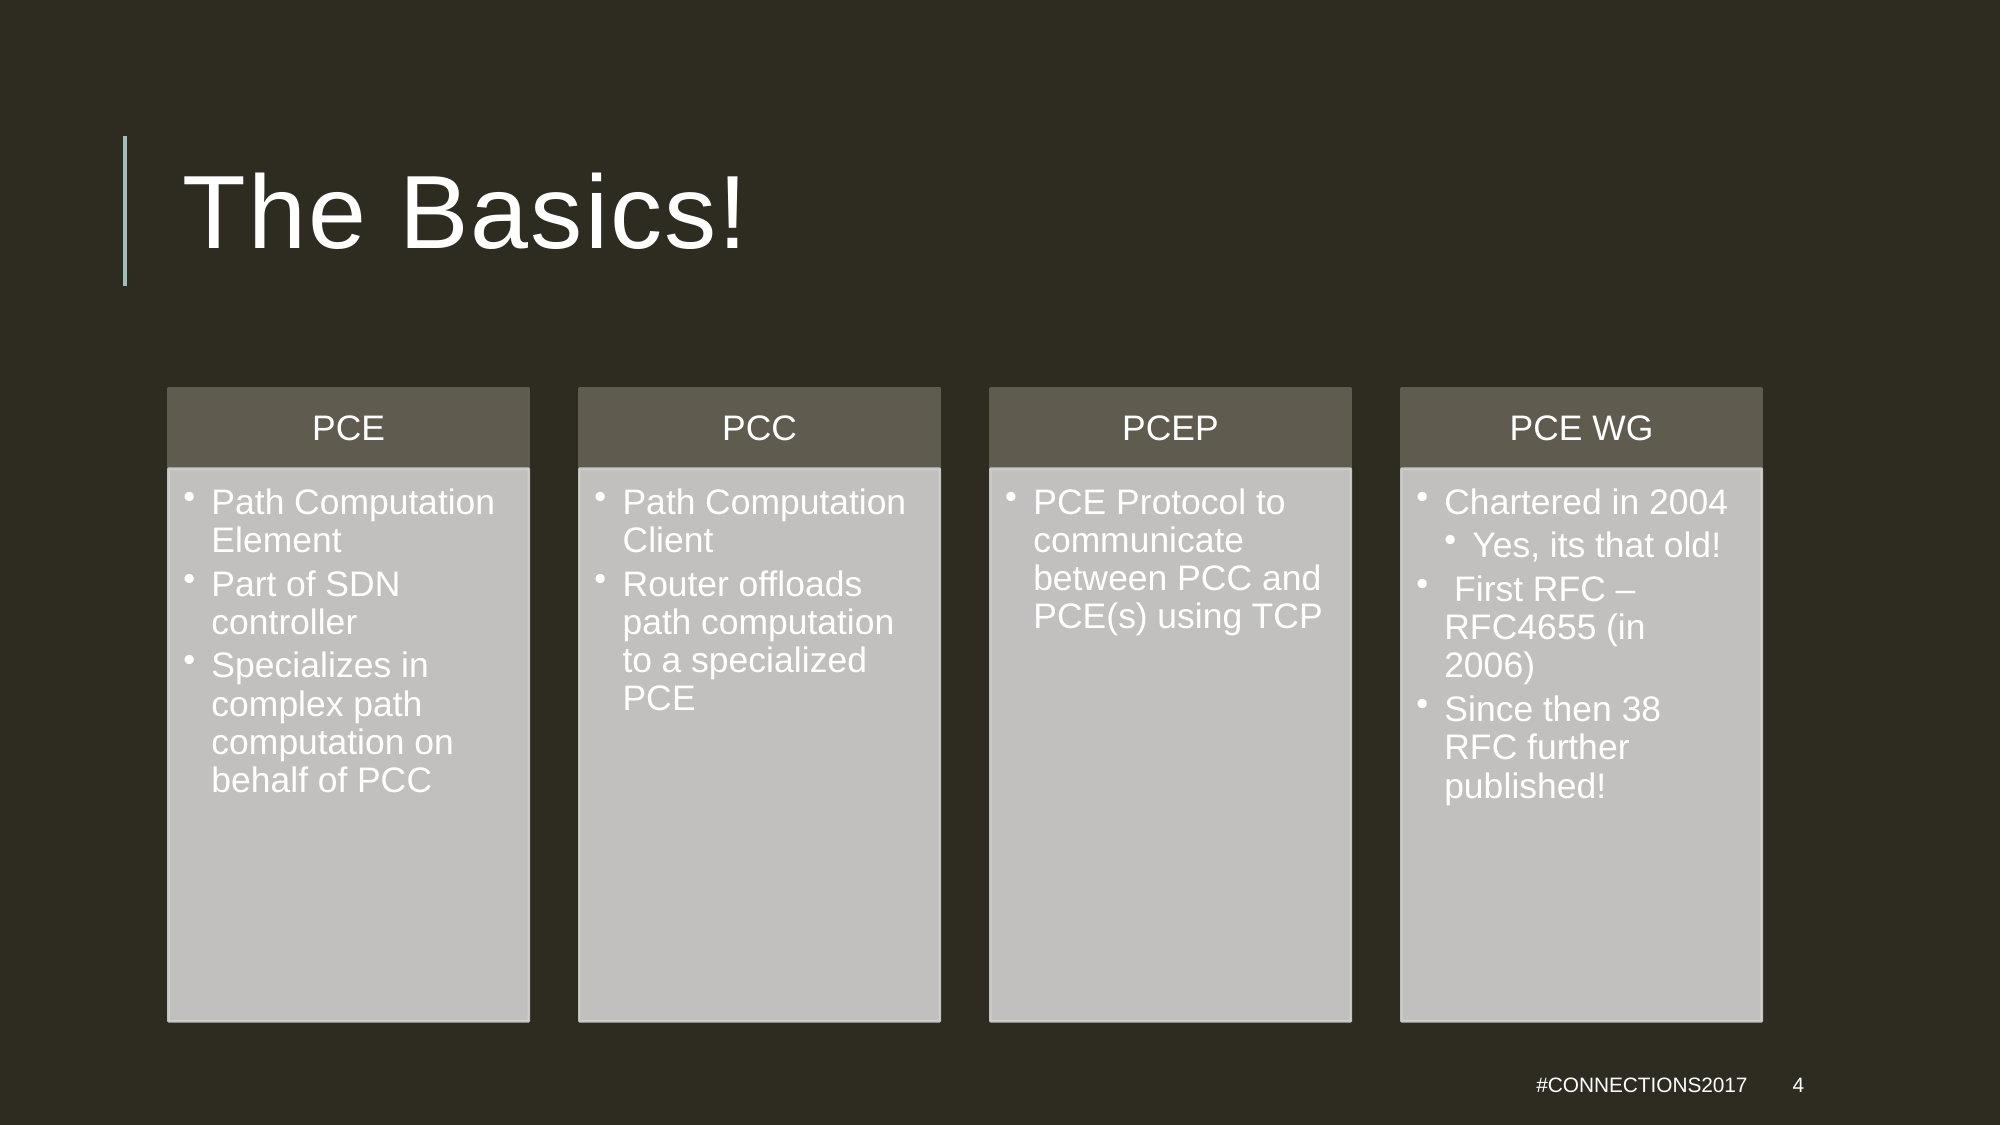

# The Basics!
PCE
Path Computation Element
Part of SDN controller
Specializes in complex path computation on behalf of PCC
PCC
Path Computation Client
Router offloads path computation to a specialized PCE
PCEP
PCE Protocol to communicate between PCC and PCE(s) using TCP
PCE WG
Chartered in 2004
Yes, its that old!
 First RFC – RFC4655 (in 2006)
Since then 38 RFC further published!
#Connections2017
4